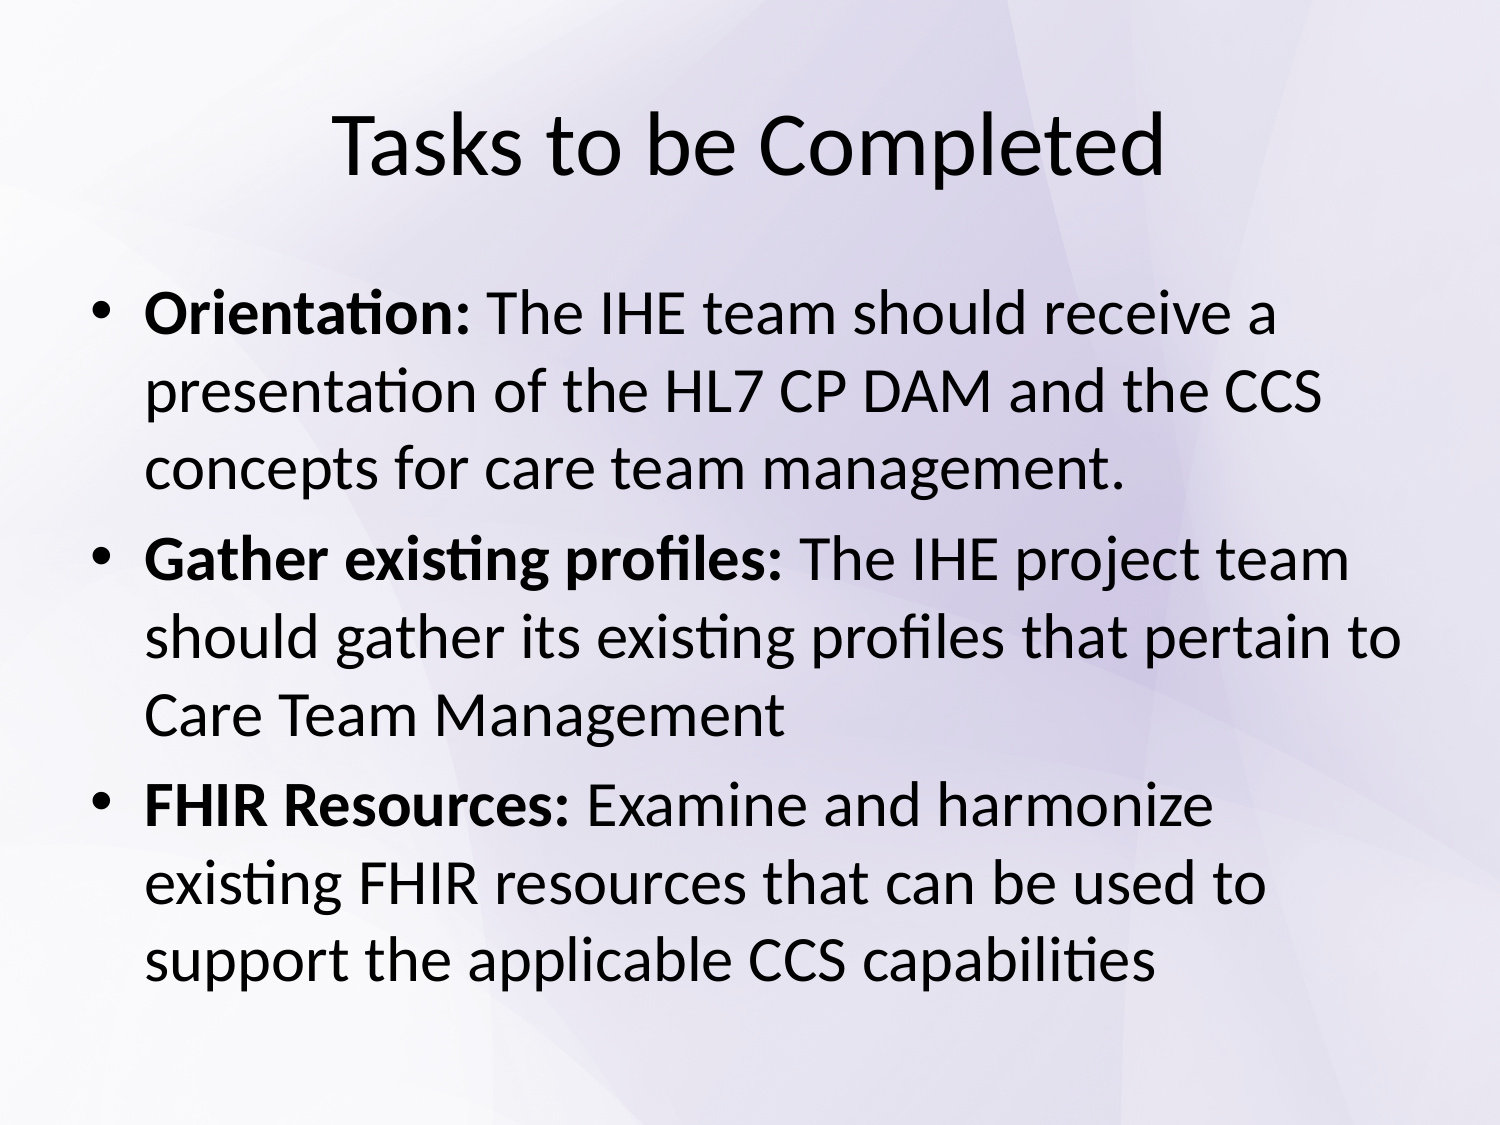

# Tasks to be Completed
Orientation: The IHE team should receive a presentation of the HL7 CP DAM and the CCS concepts for care team management.
Gather existing profiles: The IHE project team should gather its existing profiles that pertain to Care Team Management
FHIR Resources: Examine and harmonize existing FHIR resources that can be used to support the applicable CCS capabilities